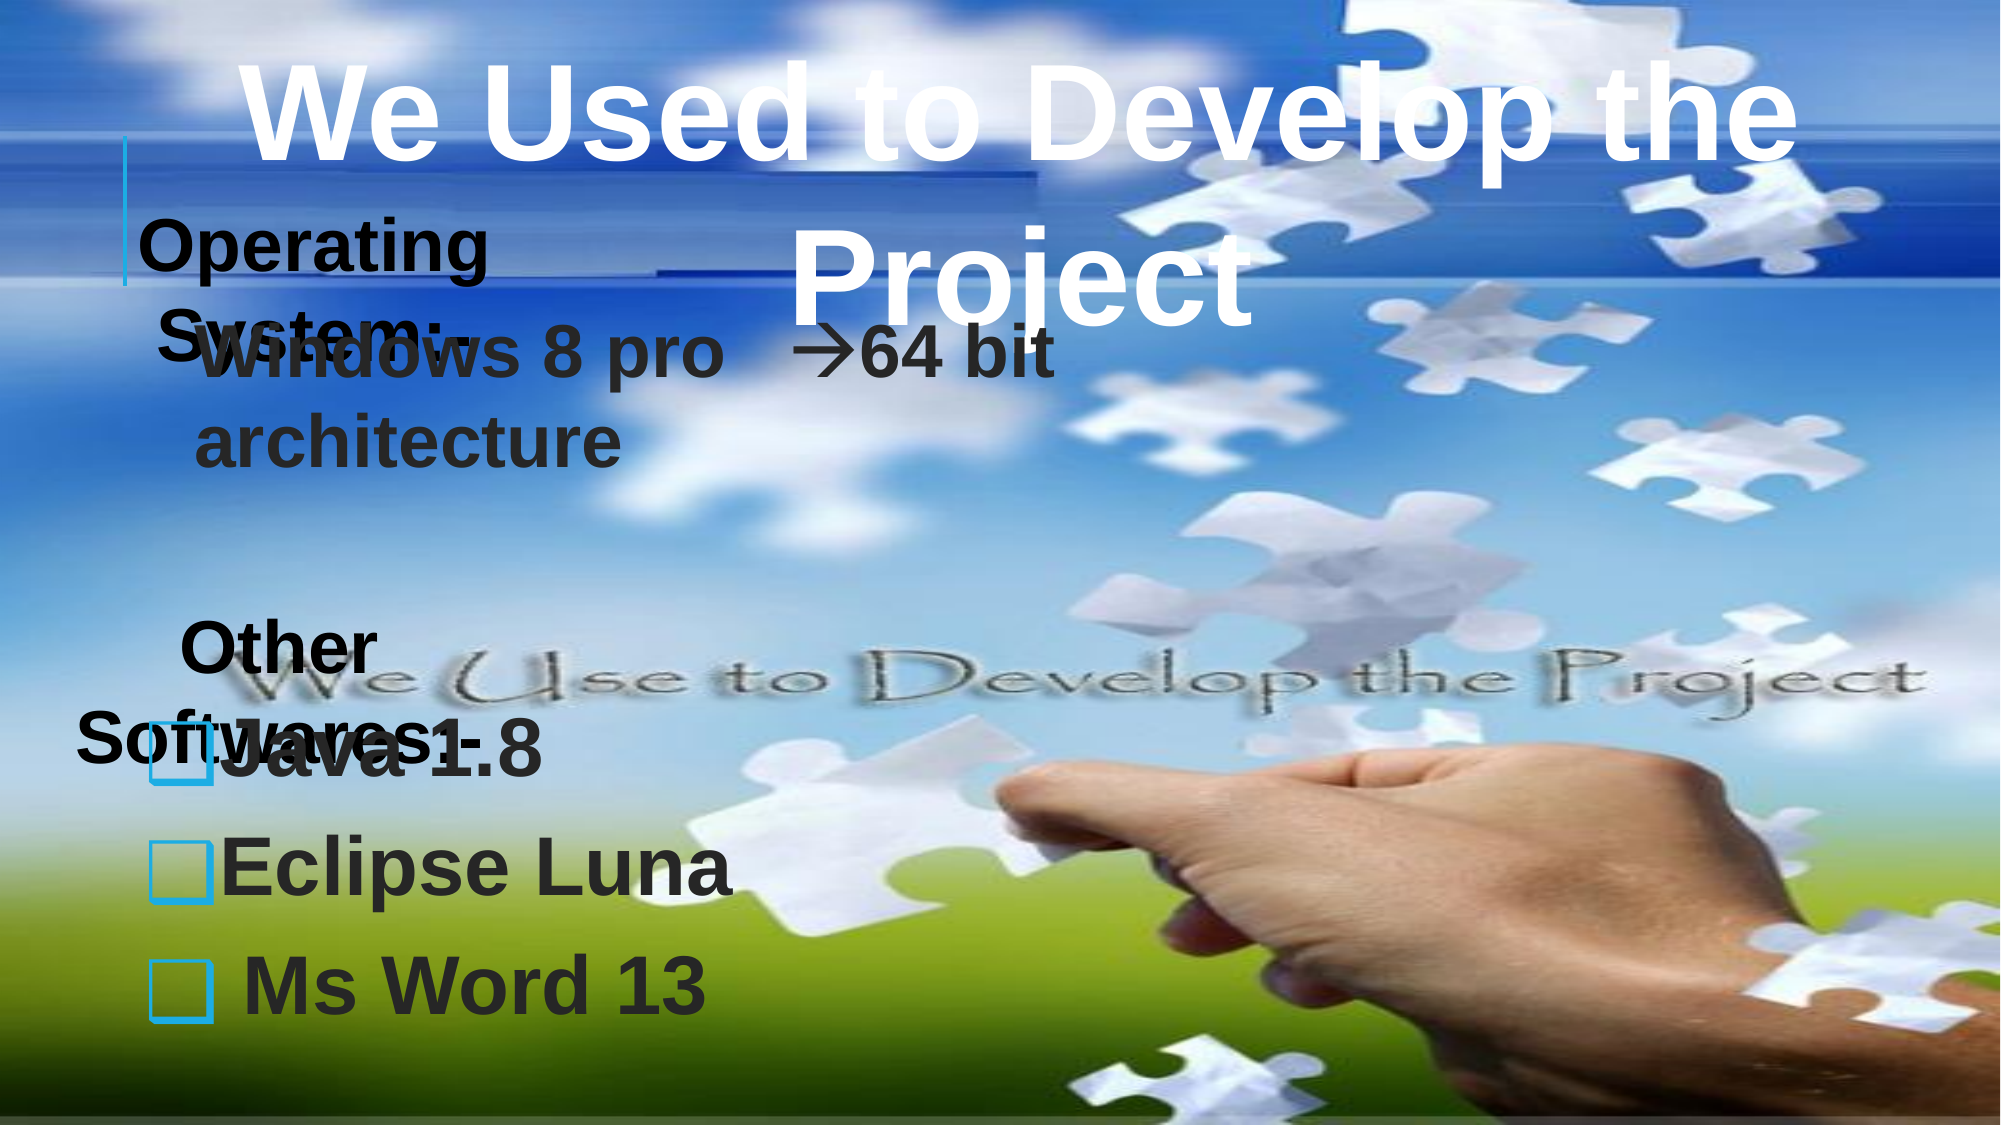

We Used to Develop the Project
Operating System:-
Windows 8 pro   🡪64 bit architecture
Other Softwares:-
Java 1.8
Eclipse Luna
 Ms Word 13